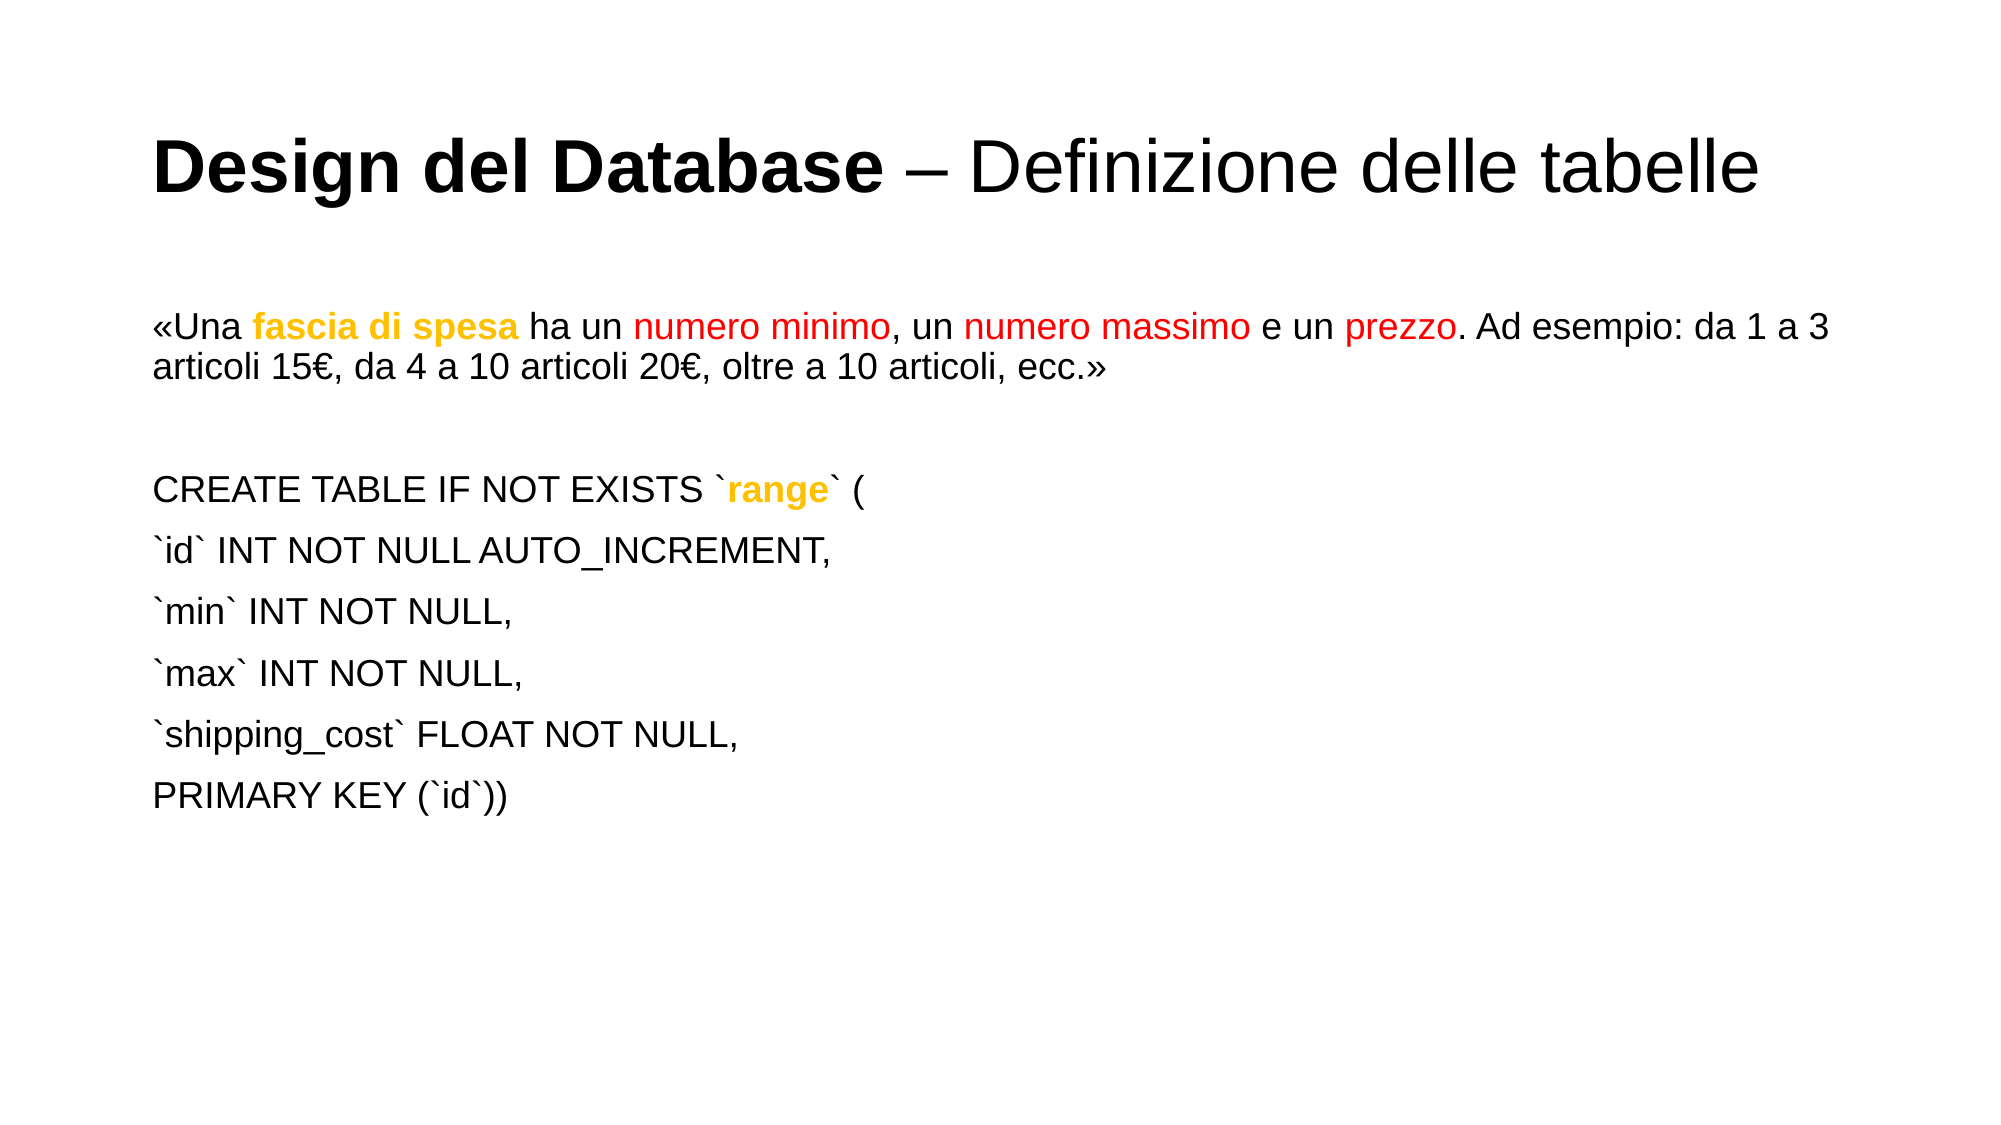

# Design del Database – Definizione delle tabelle
«Una fascia di spesa ha un numero minimo, un numero massimo e un prezzo. Ad esempio: da 1 a 3 articoli 15€, da 4 a 10 articoli 20€, oltre a 10 articoli, ecc.»

CREATE TABLE IF NOT EXISTS `range` (
`id` INT NOT NULL AUTO_INCREMENT,
`min` INT NOT NULL,
`max` INT NOT NULL,
`shipping_cost` FLOAT NOT NULL,
PRIMARY KEY (`id`))